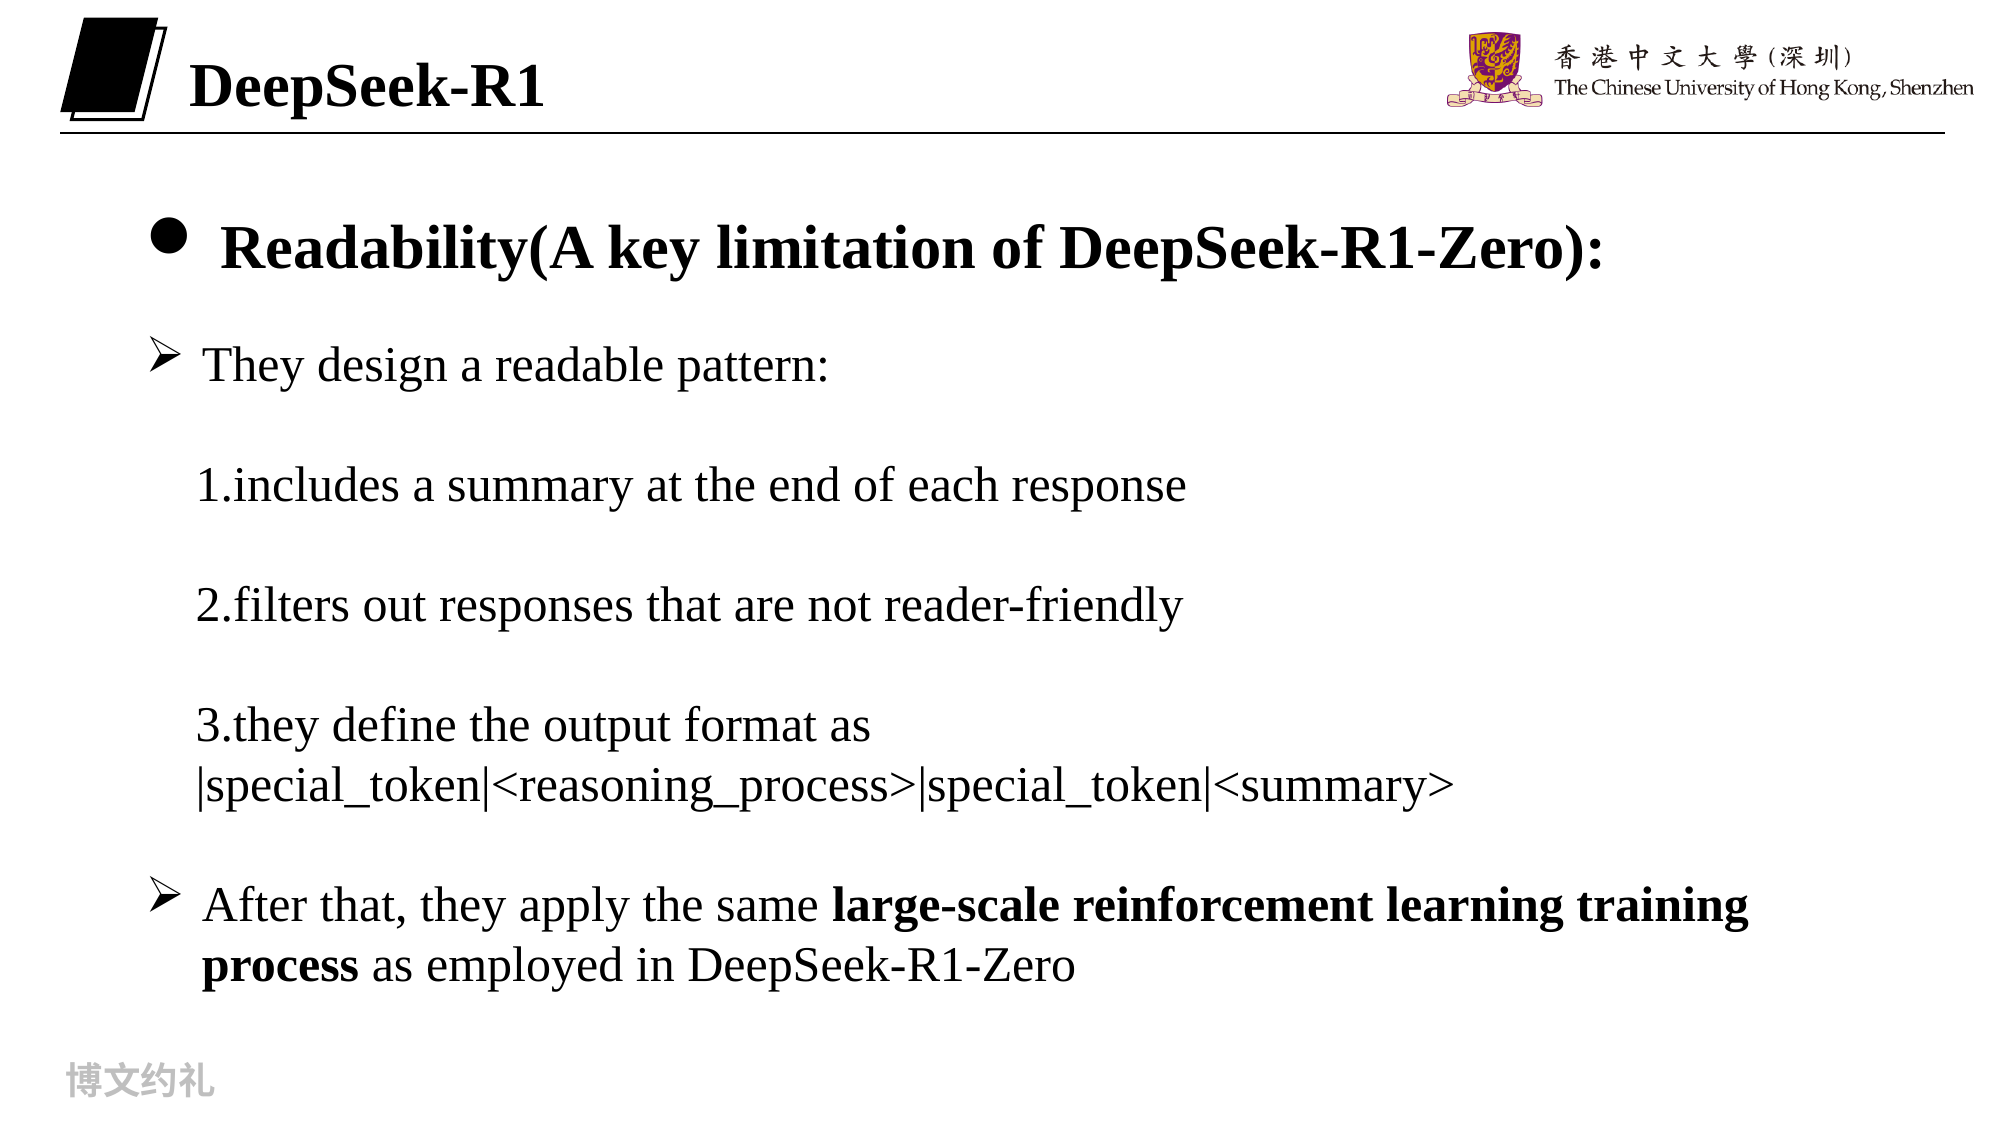

DeepSeek-R1
Readability(A key limitation of DeepSeek-R1-Zero):
They design a readable pattern:

    1.includes a summary at the end of each response

    2.filters out responses that are not reader-friendly

    3.they define the output format as
    |special_token|<reasoning_process>|special_token|<summary>

After that, they apply the same large-scale reinforcement learning training process as employed in DeepSeek-R1-Zero